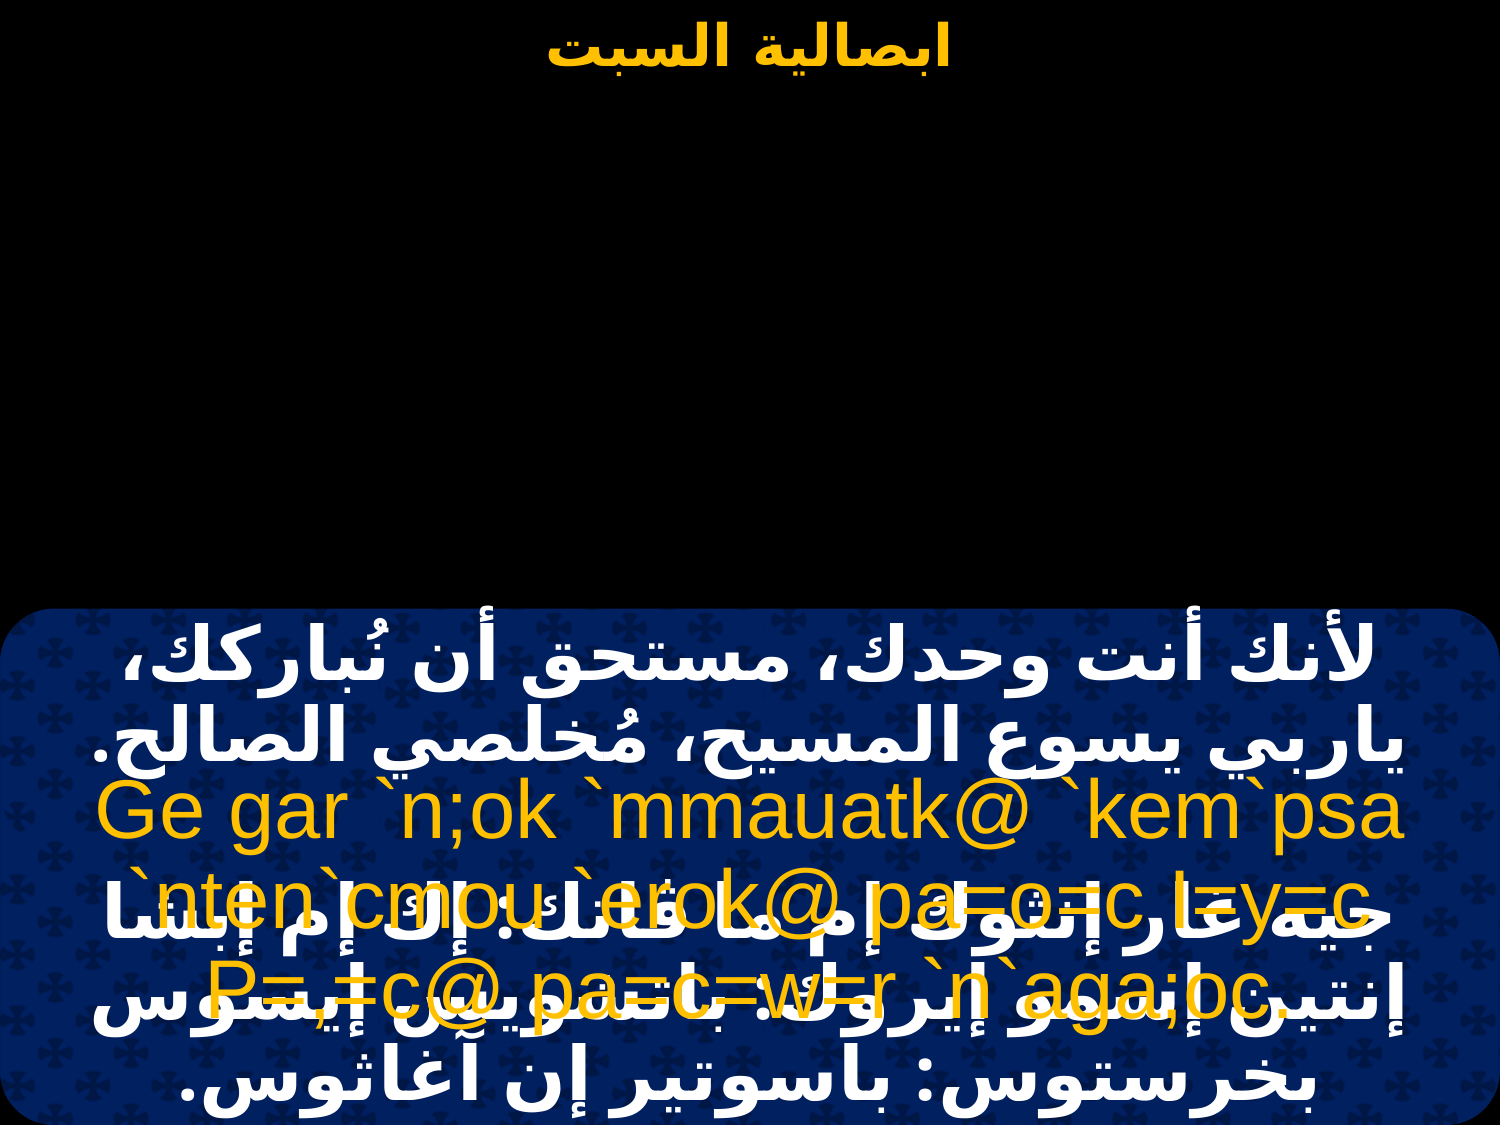

#
لأنك أنت وحدك، مستحق أن نُباركك، ياربي يسوع المسيح، مُخلصي الصالح.

Ge gar `n;ok `mmauatk@ `kem`psa `nten`cmou `erok@ pa=o=c I=y=c P=,=c@ pa=c=w=r `n`aga;oc.
جيه غار إنثوك إم ما ڤاتك: إك إم إبشا إنتين إسمو إيروك: باتشويس إيسوس بخرستوس: باسوتير إن آغاثوس.